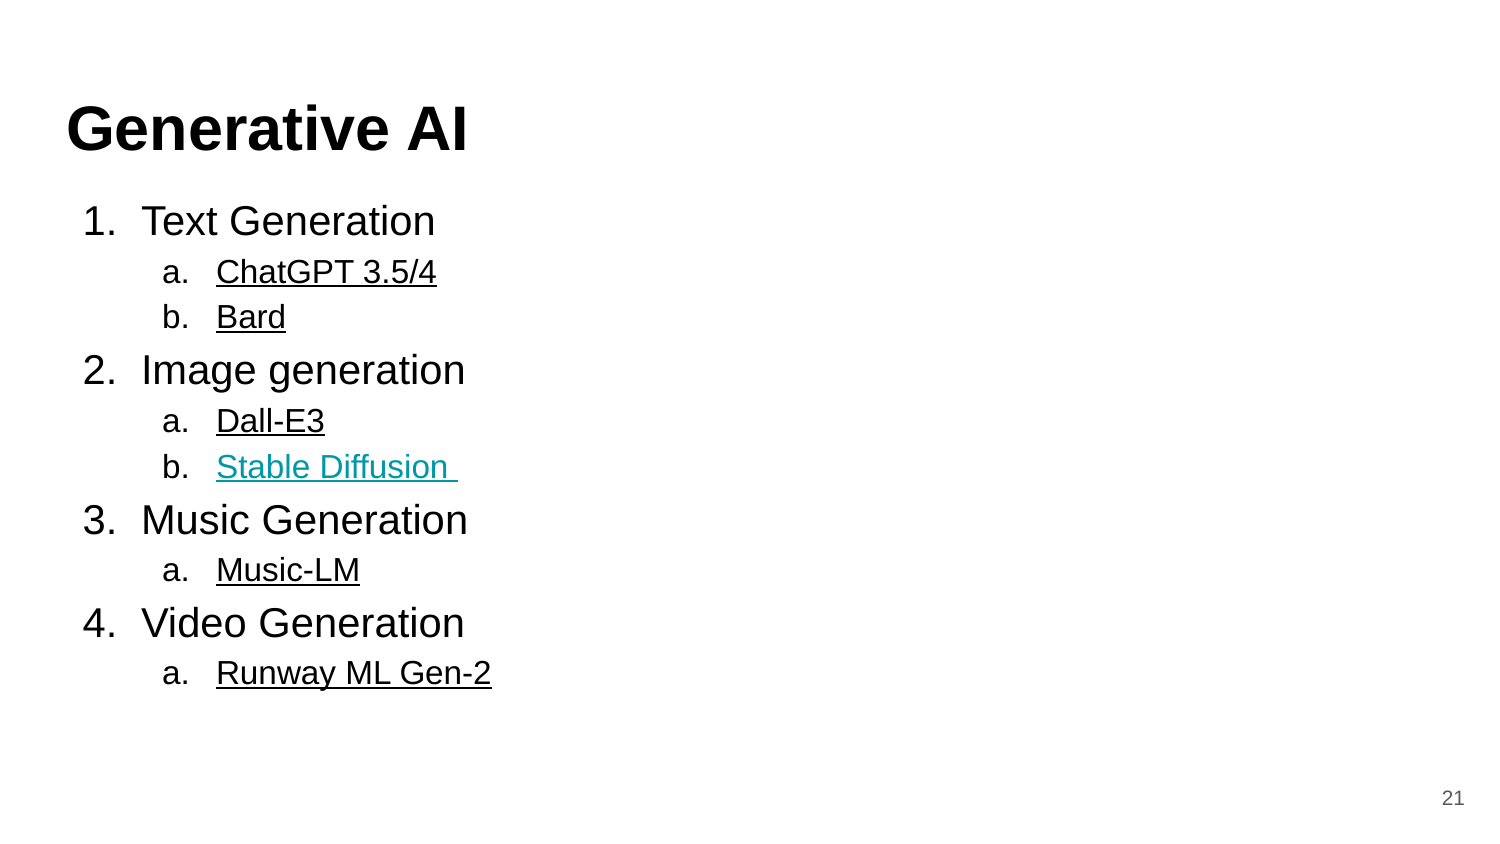

# Generative AI
Text Generation
ChatGPT 3.5/4
Bard
Image generation
Dall-E3
Stable Diffusion
Music Generation
Music-LM
Video Generation
Runway ML Gen-2
21